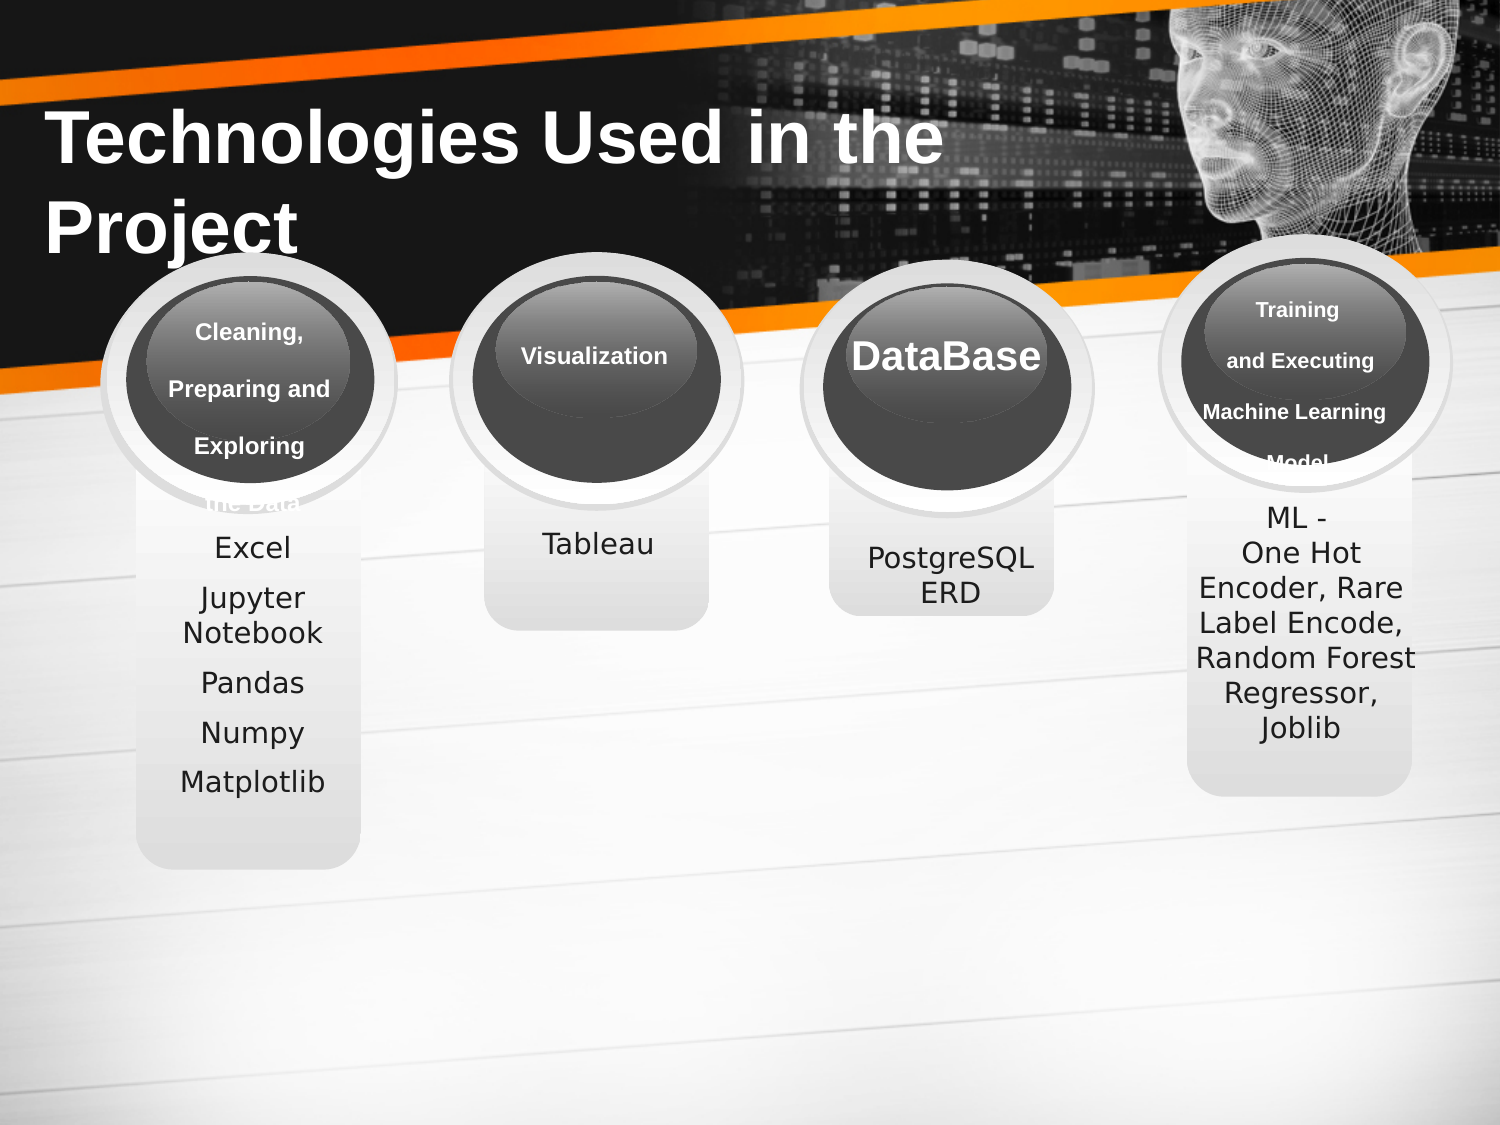

# Technologies Used in the Project

Training
 and Executing Machine Learning
Model

Visualization

Cleaning, Preparing and Exploring
 the Data

DataBase

Excel

Jupyter Notebook

Pandas

Numpy

Matplotlib

ML -
One Hot Encoder, Rare Label Encode,
 Random Forest Regressor, Joblib

Tableau

PostgreSQL
ERD